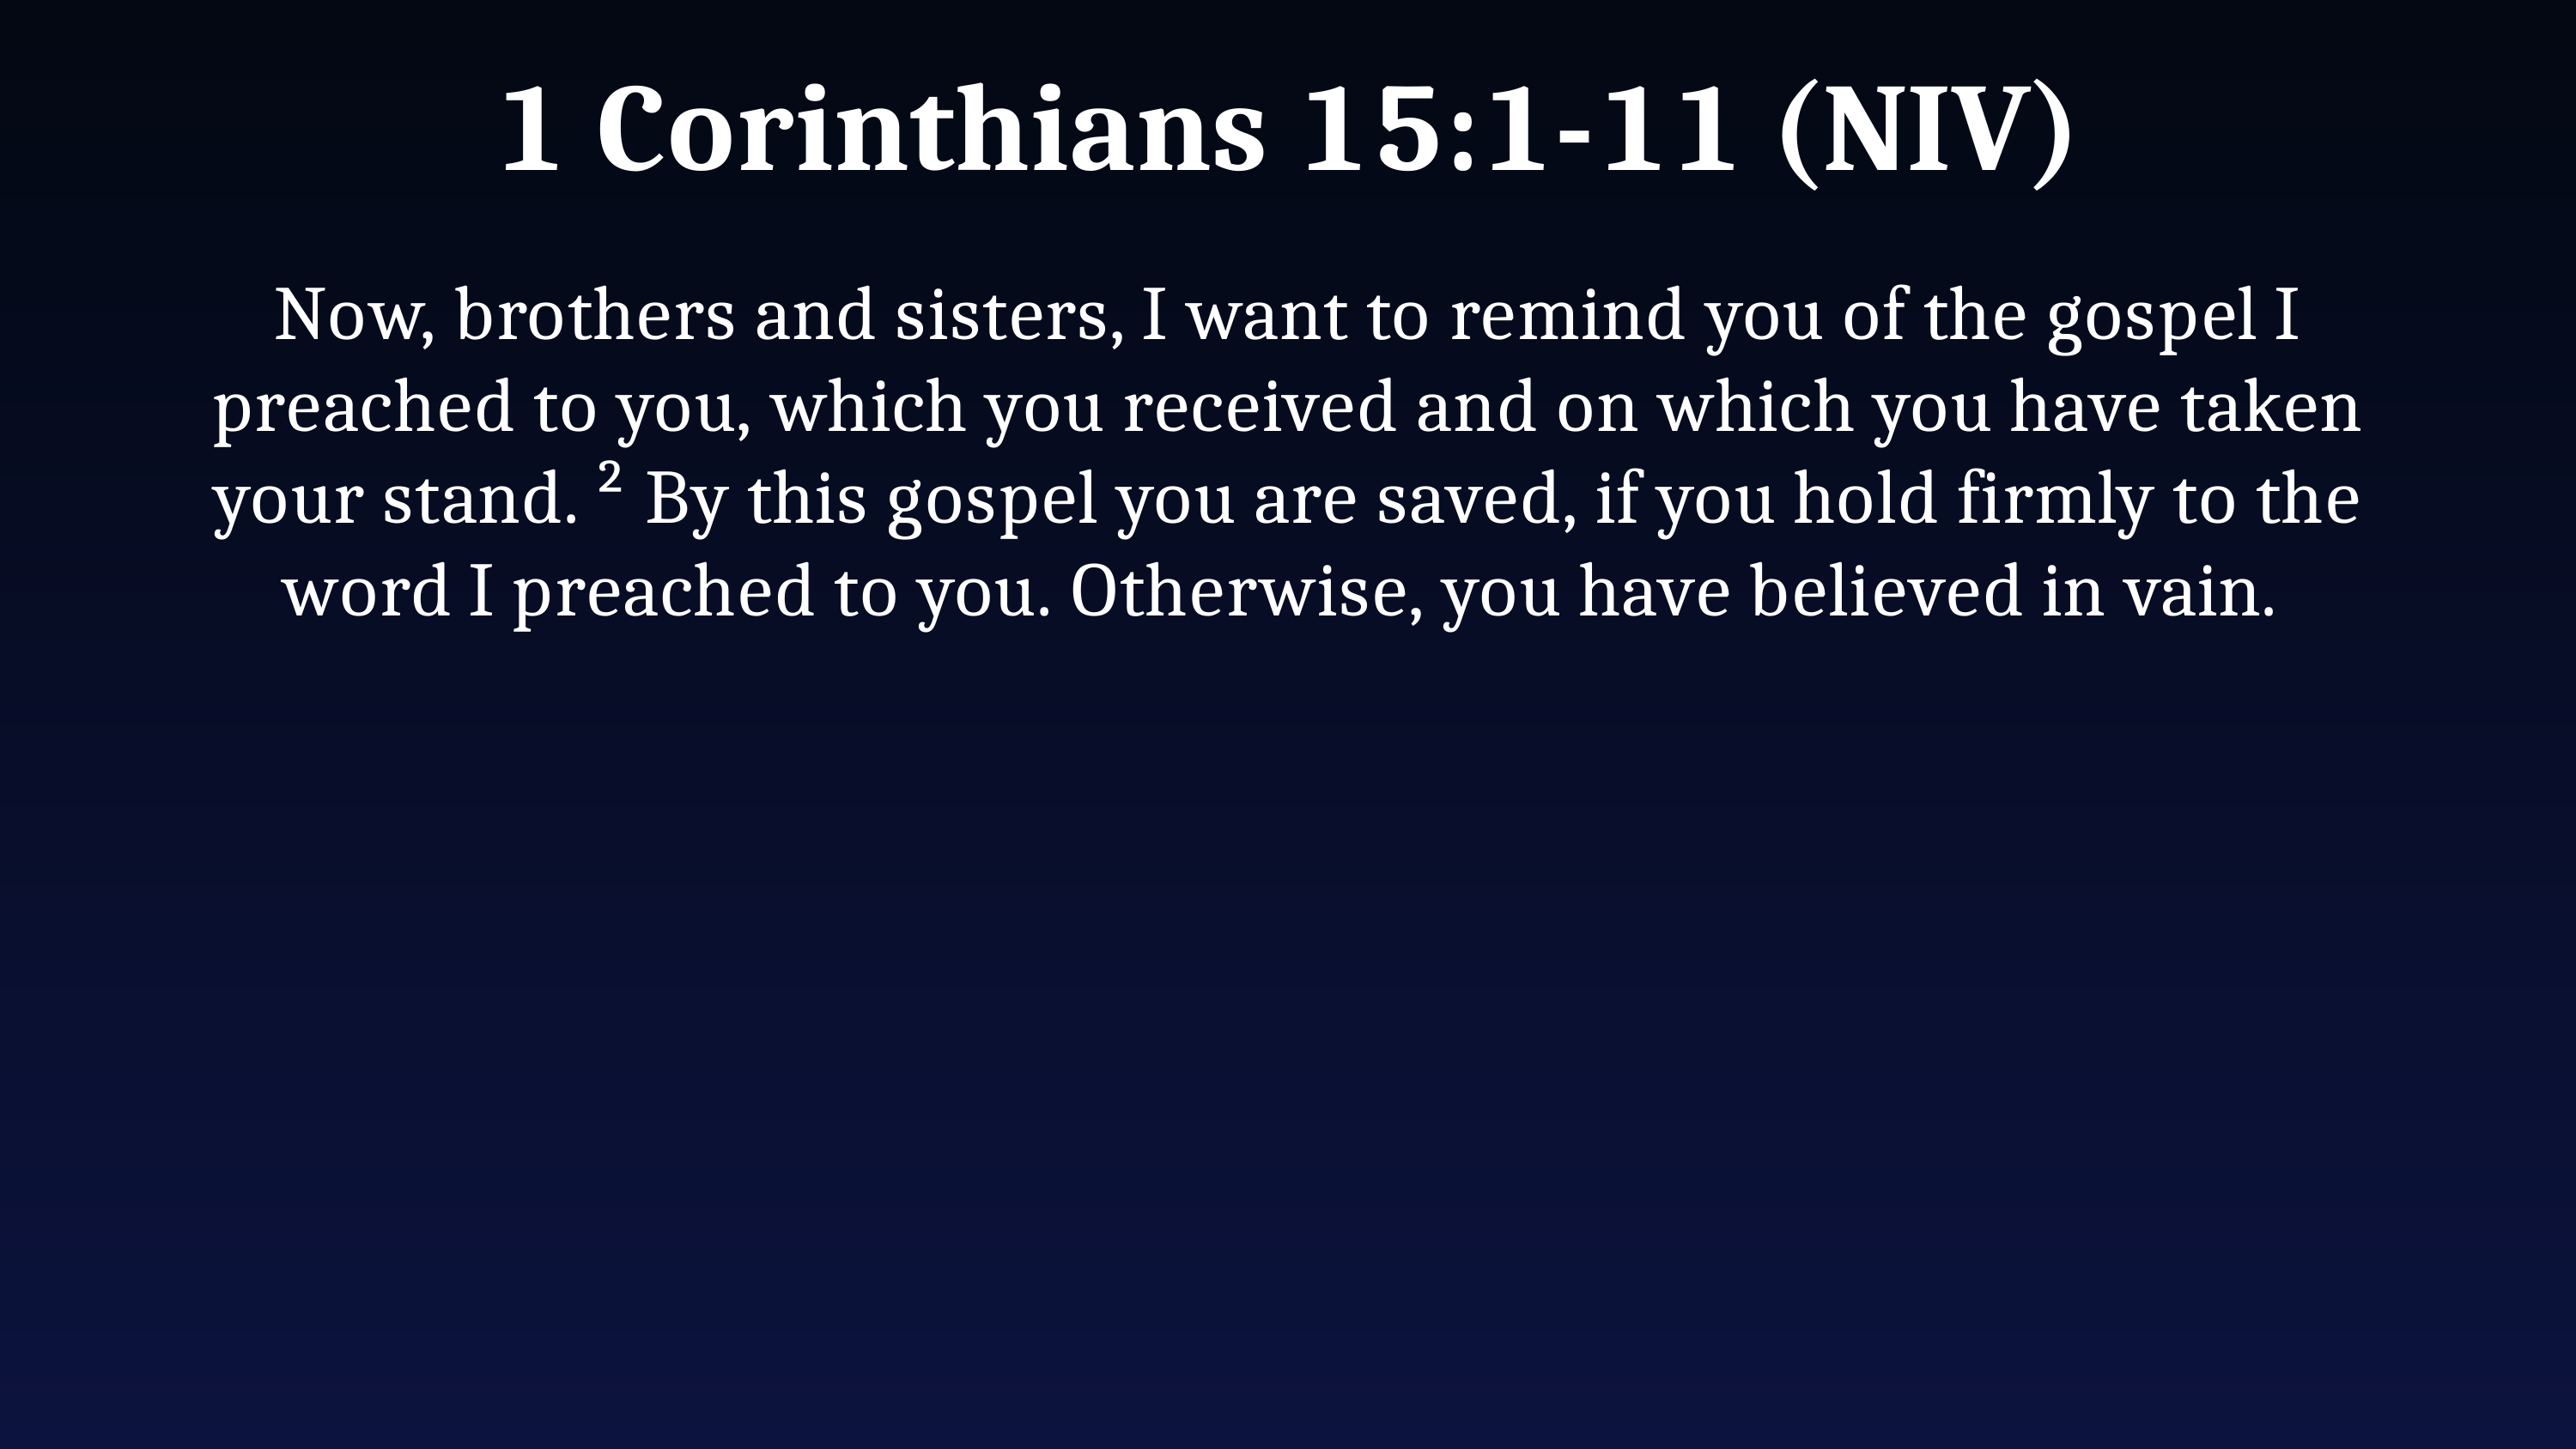

1 Corinthians 15:1-11 (NIV)
Now, brothers and sisters, I want to remind you of the gospel I preached to you, which you received and on which you have taken your stand. ² By this gospel you are saved, if you hold firmly to the word I preached to you. Otherwise, you have believed in vain.